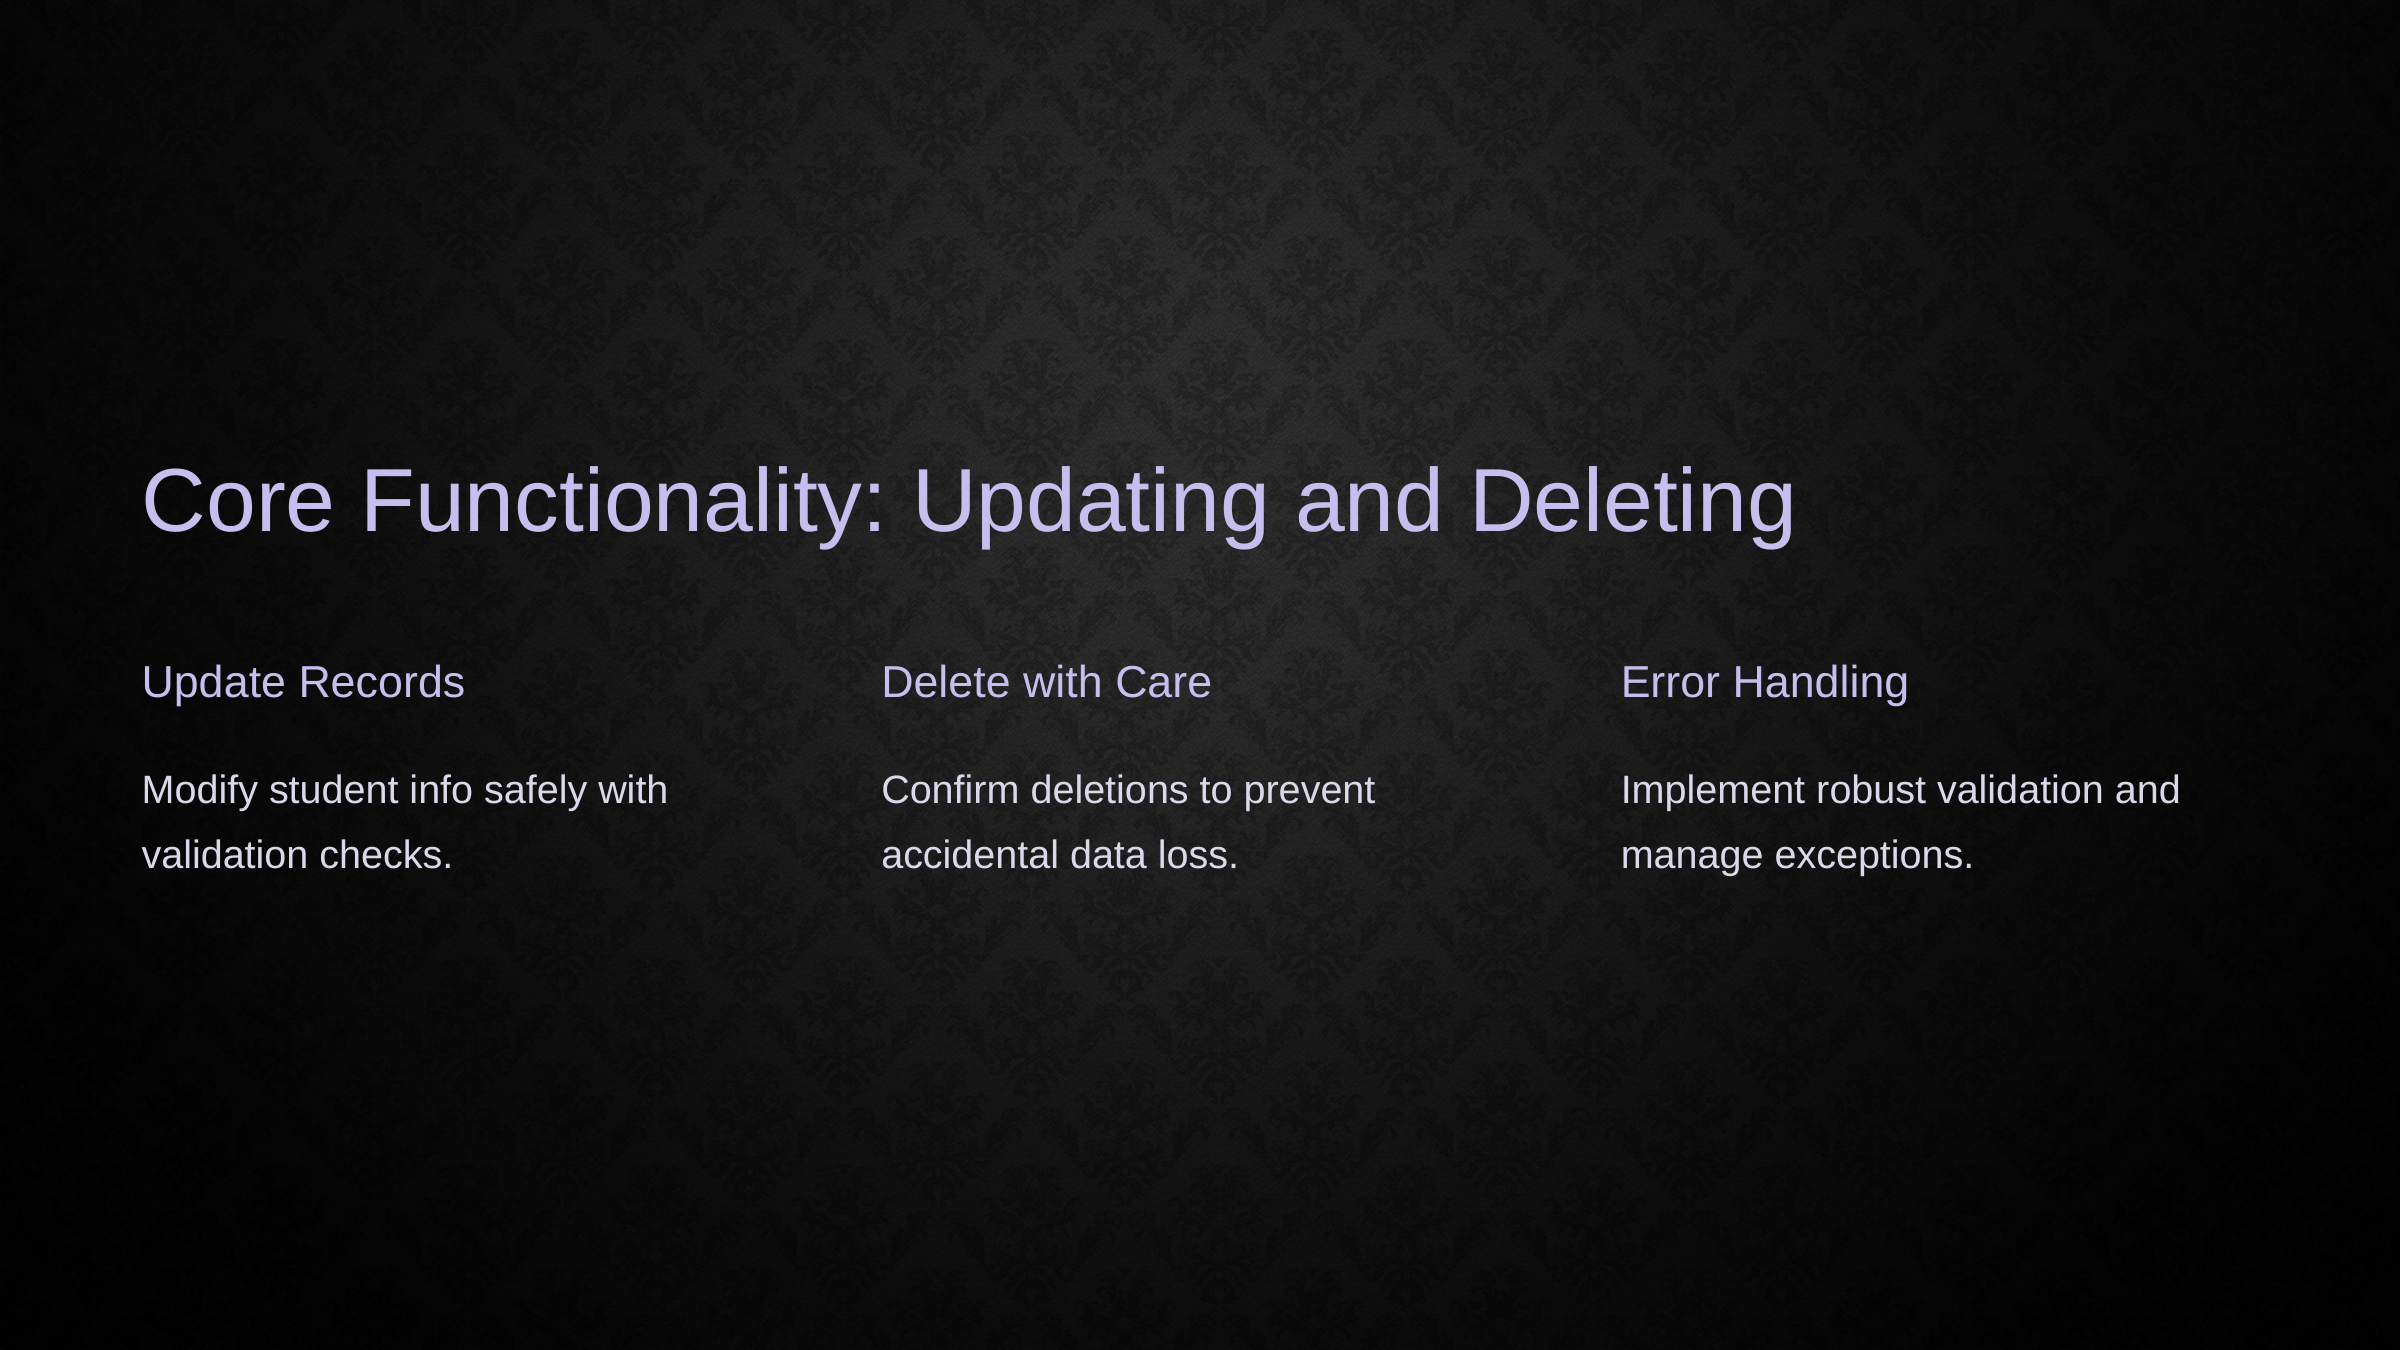

Core Functionality: Updating and Deleting
Update Records
Delete with Care
Error Handling
Modify student info safely with validation checks.
Confirm deletions to prevent accidental data loss.
Implement robust validation and manage exceptions.